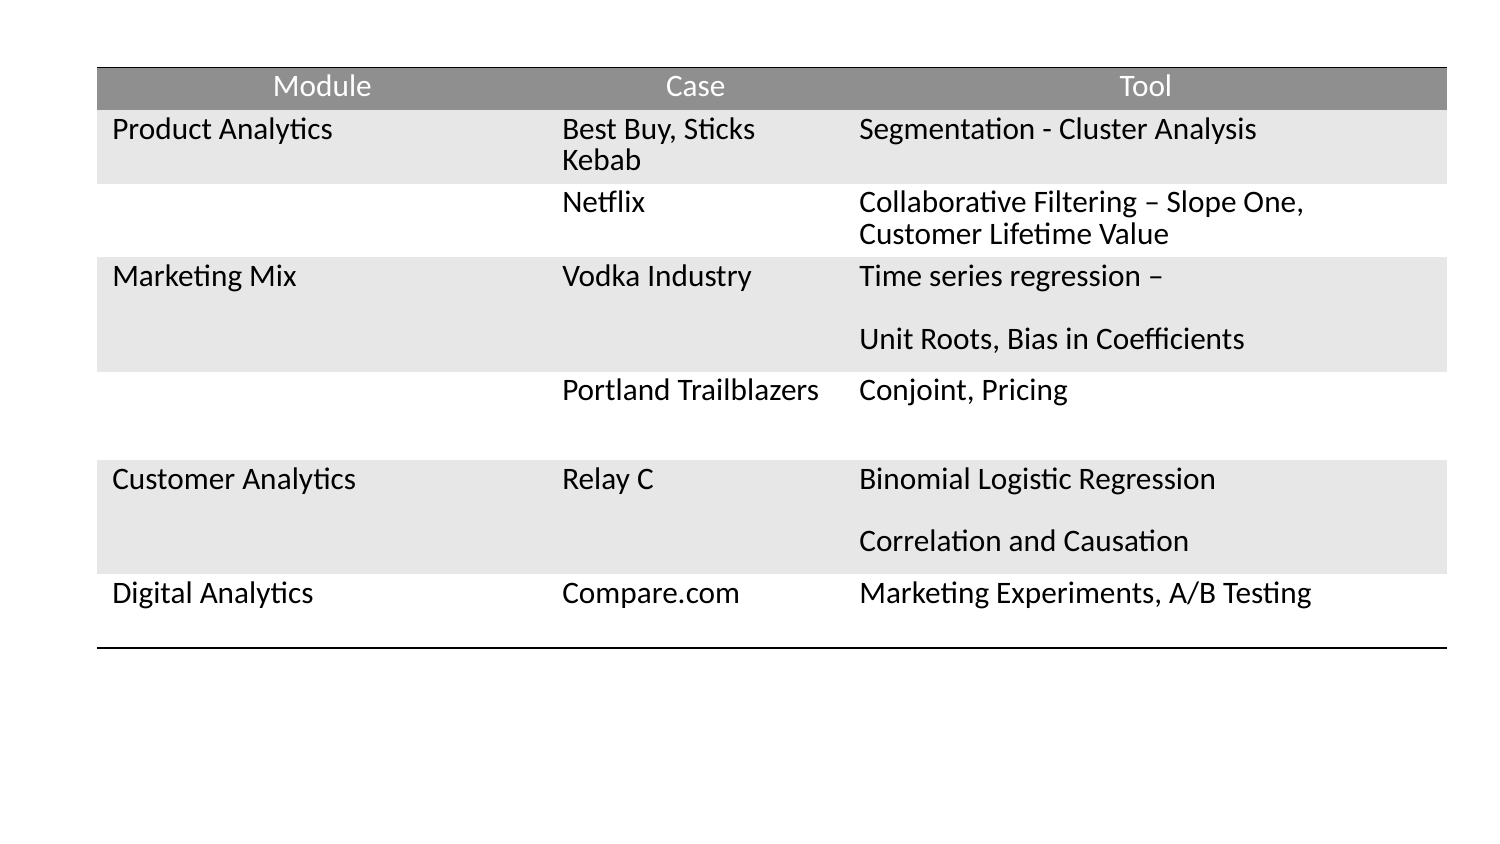

| Module | Case | Tool |
| --- | --- | --- |
| Product Analytics | Best Buy, Sticks Kebab | Segmentation - Cluster Analysis |
|  | Netflix | Collaborative Filtering – Slope One, Customer Lifetime Value |
| Marketing Mix | Vodka Industry | Time series regression – Unit Roots, Bias in Coefficients |
|  | Portland Trailblazers | Conjoint, Pricing |
| Customer Analytics | Relay C | Binomial Logistic Regression Correlation and Causation |
| Digital Analytics | Compare.com | Marketing Experiments, A/B Testing |